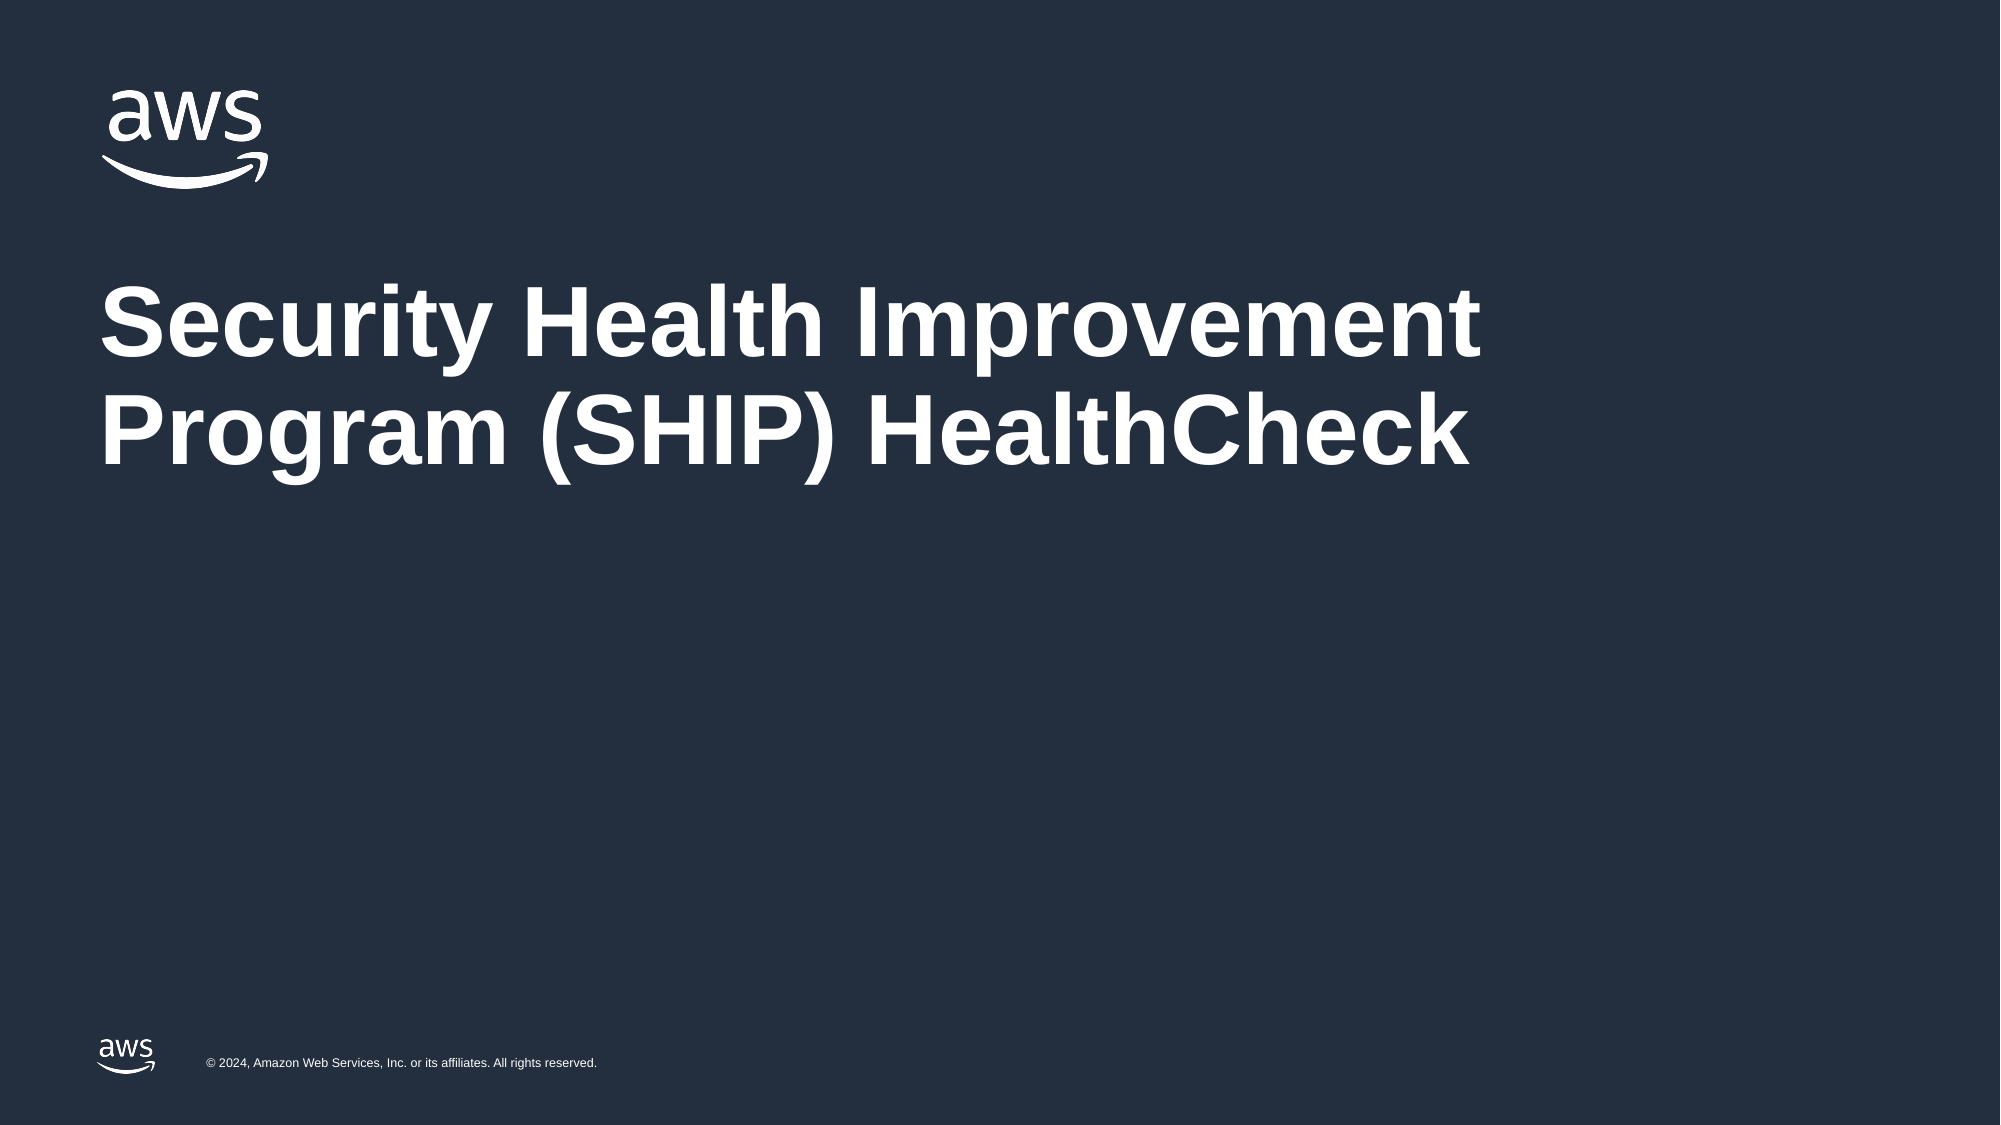

# Security Health Improvement Program (SHIP) HealthCheck